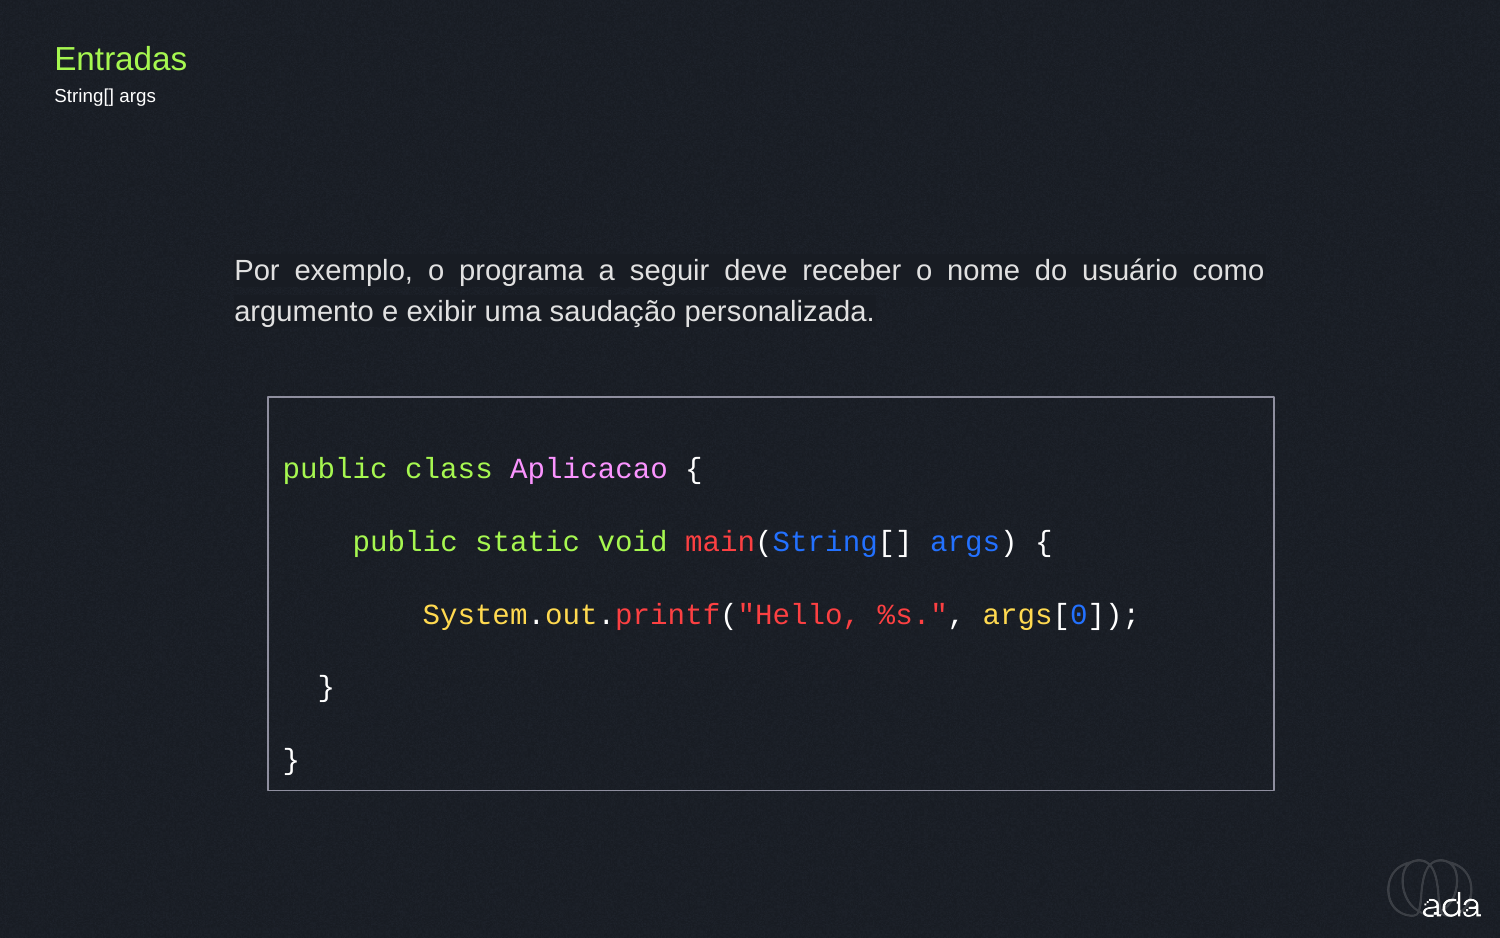

Entradas
String[] args
Por exemplo, o programa a seguir deve receber o nome do usuário como argumento e exibir uma saudação personalizada.
public class Aplicacao {
    public static void main(String[] args) {
        System.out.printf("Hello, %s.", args[0]);
  }
}